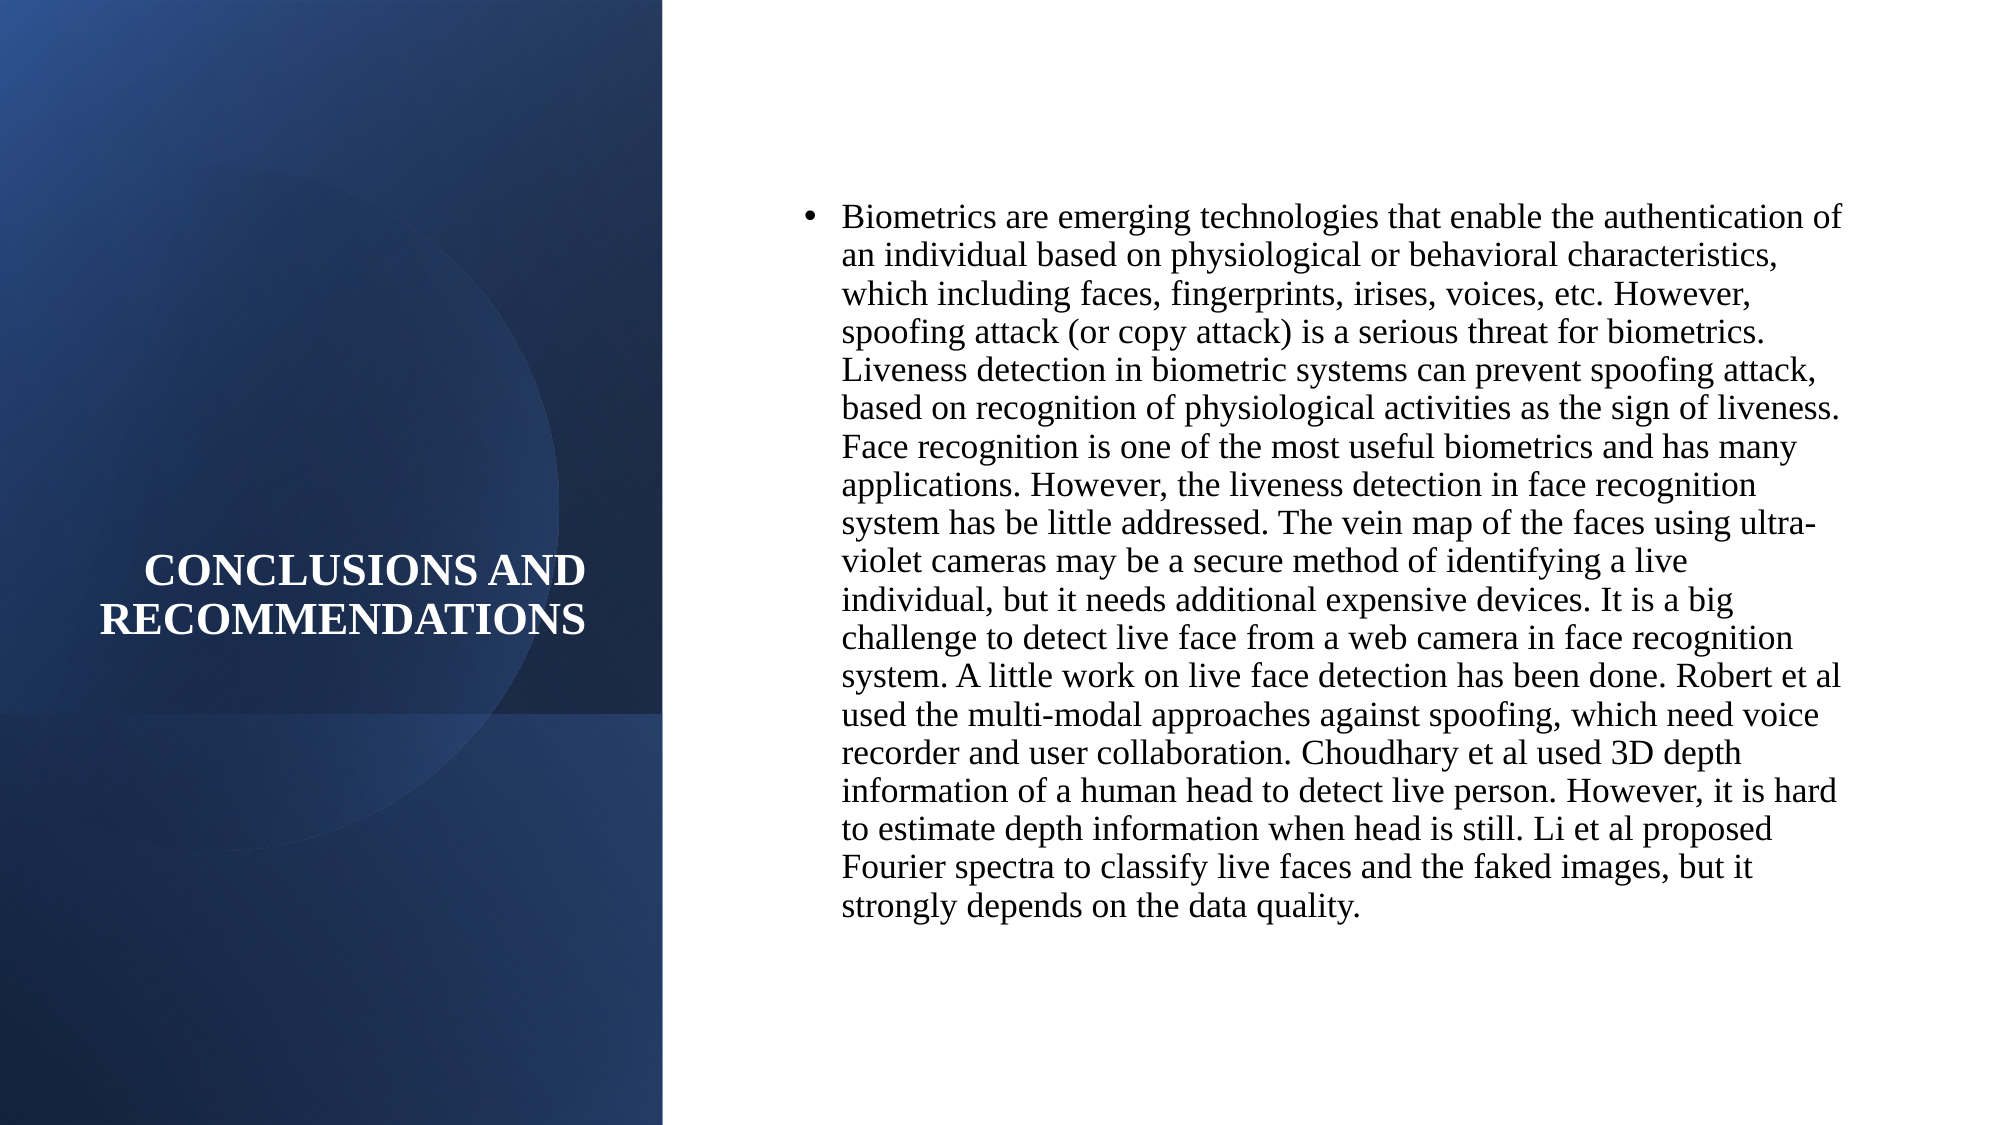

# CONCLUSIONS AND RECOMMENDATIONS
Biometrics are emerging technologies that enable the authentication of an individual based on physiological or behavioral characteristics, which including faces, fingerprints, irises, voices, etc. However, spoofing attack (or copy attack) is a serious threat for biometrics. Liveness detection in biometric systems can prevent spoofing attack, based on recognition of physiological activities as the sign of liveness. Face recognition is one of the most useful biometrics and has many applications. However, the liveness detection in face recognition system has be little addressed. The vein map of the faces using ultra-violet cameras may be a secure method of identifying a live individual, but it needs additional expensive devices. It is a big challenge to detect live face from a web camera in face recognition system. A little work on live face detection has been done. Robert et al used the multi-modal approaches against spoofing, which need voice recorder and user collaboration. Choudhary et al used 3D depth information of a human head to detect live person. However, it is hard to estimate depth information when head is still. Li et al proposed Fourier spectra to classify live faces and the faked images, but it strongly depends on the data quality.